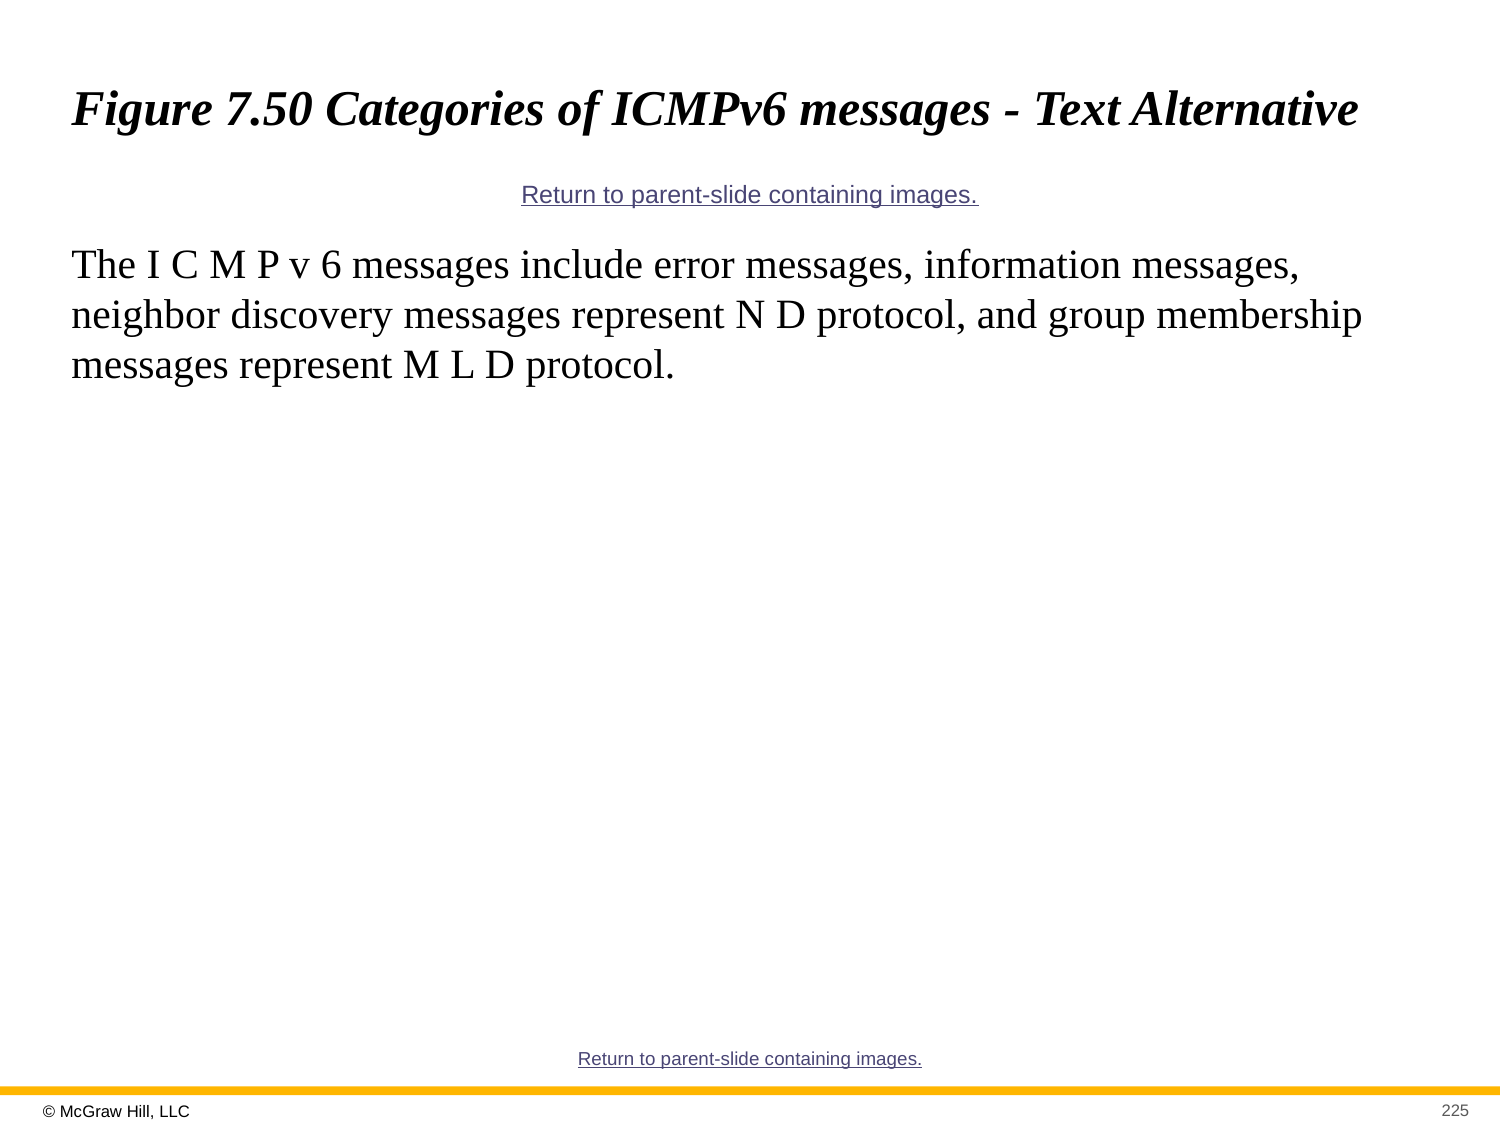

# Figure 7.50 Categories of ICMPv6 messages - Text Alternative
Return to parent-slide containing images.
The I C M P v 6 messages include error messages, information messages, neighbor discovery messages represent N D protocol, and group membership messages represent M L D protocol.
Return to parent-slide containing images.
225